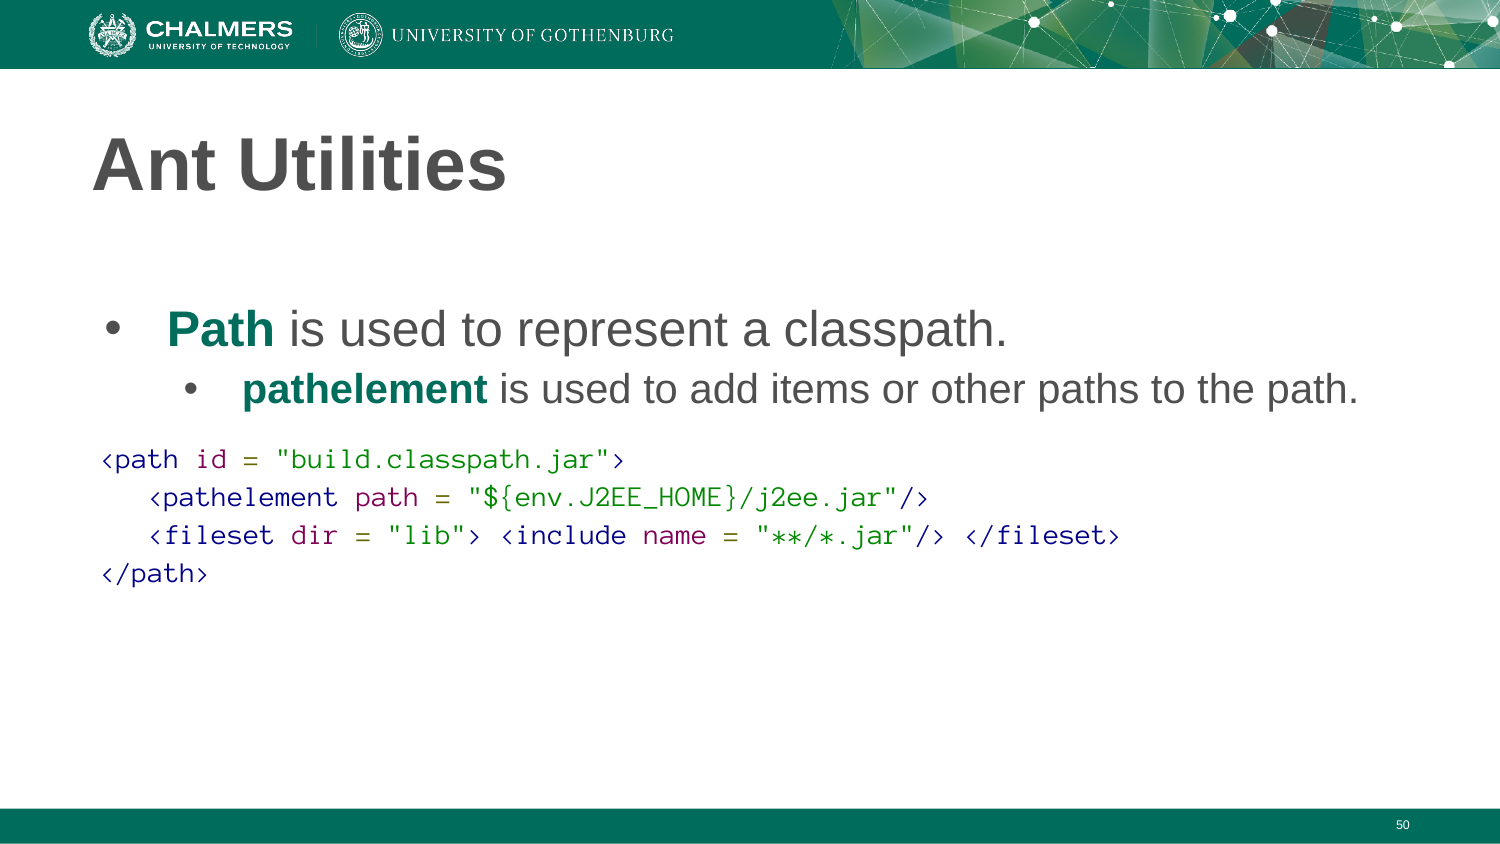

# Ant Utilities

Path is used to represent a classpath.
pathelement is used to add items or other paths to the path.
<path id = "build.classpath.jar">
   <pathelement path = "${env.J2EE_HOME}/j2ee.jar"/>
   <fileset dir = "lib"> <include name = "**/*.jar"/> </fileset>
</path>
50